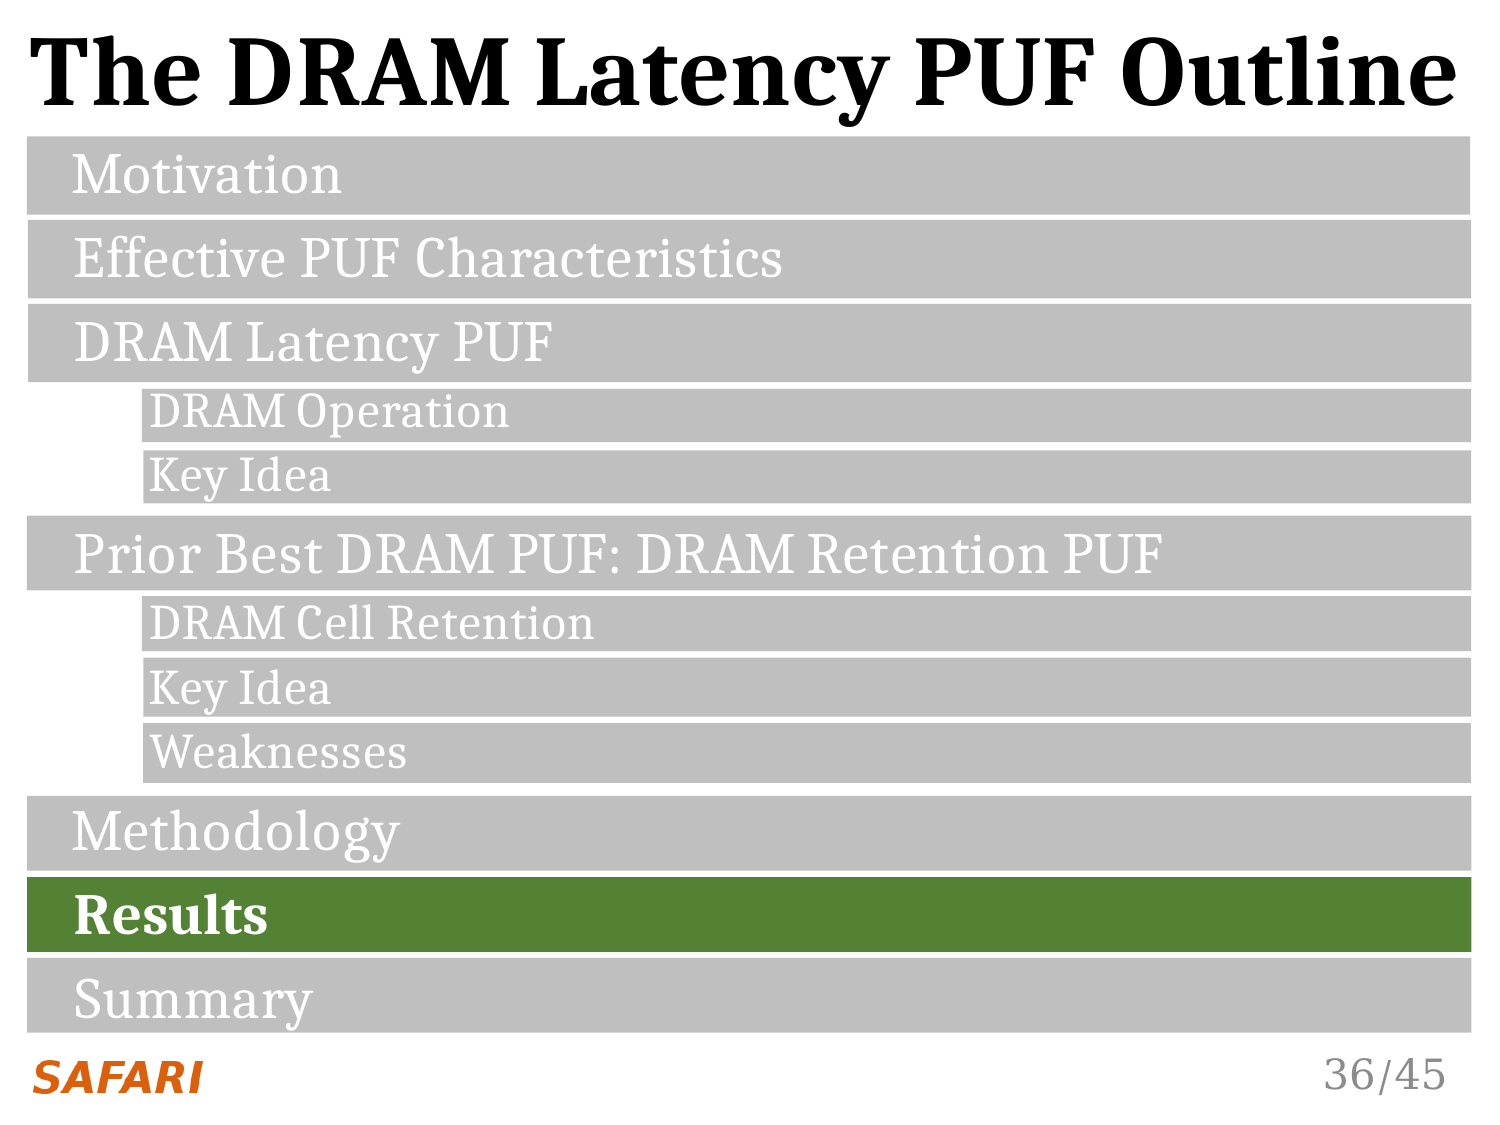

# The DRAM Latency PUF Outline
Motivation
Effective PUF Characteristics
DRAM Latency PUF
DRAM Operation
Key Idea
Prior Best DRAM PUF: DRAM Retention PUF
DRAM Cell Retention
Key Idea
Weaknesses
Methodology
Results
Summary